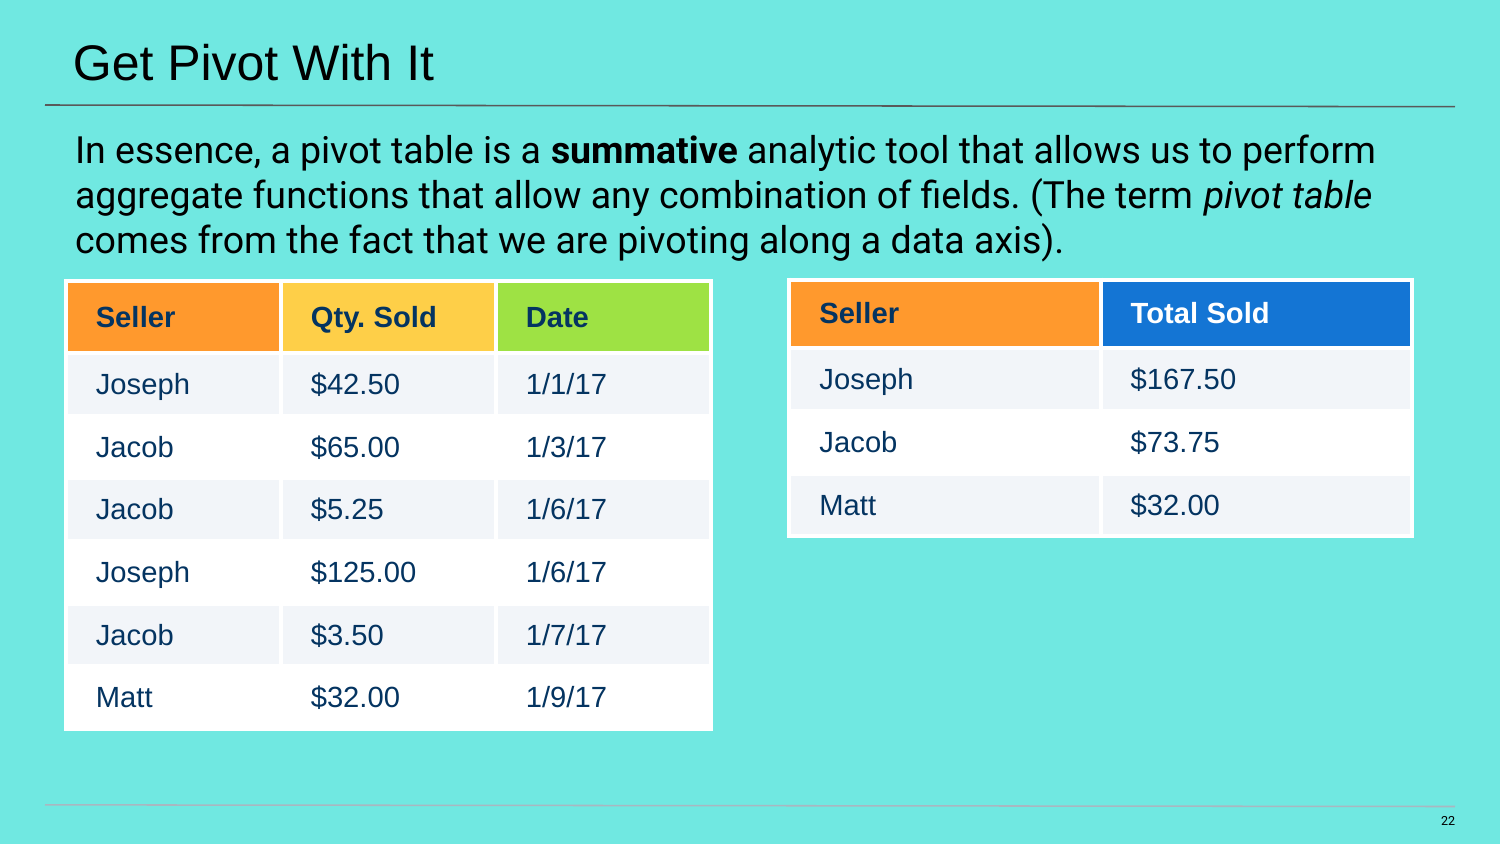

# Get Pivot With It
In essence, a pivot table is a summative analytic tool that allows us to perform aggregate functions that allow any combination of fields. (The term pivot table comes from the fact that we are pivoting along a data axis).

| Seller | Total Sold |
| --- | --- |
| Joseph | $167.50 |
| Jacob | $73.75 |
| Matt | $32.00 |
| Seller | Qty. Sold | Date |
| --- | --- | --- |
| Joseph | $42.50 | 1/1/17 |
| Jacob | $65.00 | 1/3/17 |
| Jacob | $5.25 | 1/6/17 |
| Joseph | $125.00 | 1/6/17 |
| Jacob | $3.50 | 1/7/17 |
| Matt | $32.00 | 1/9/17 |